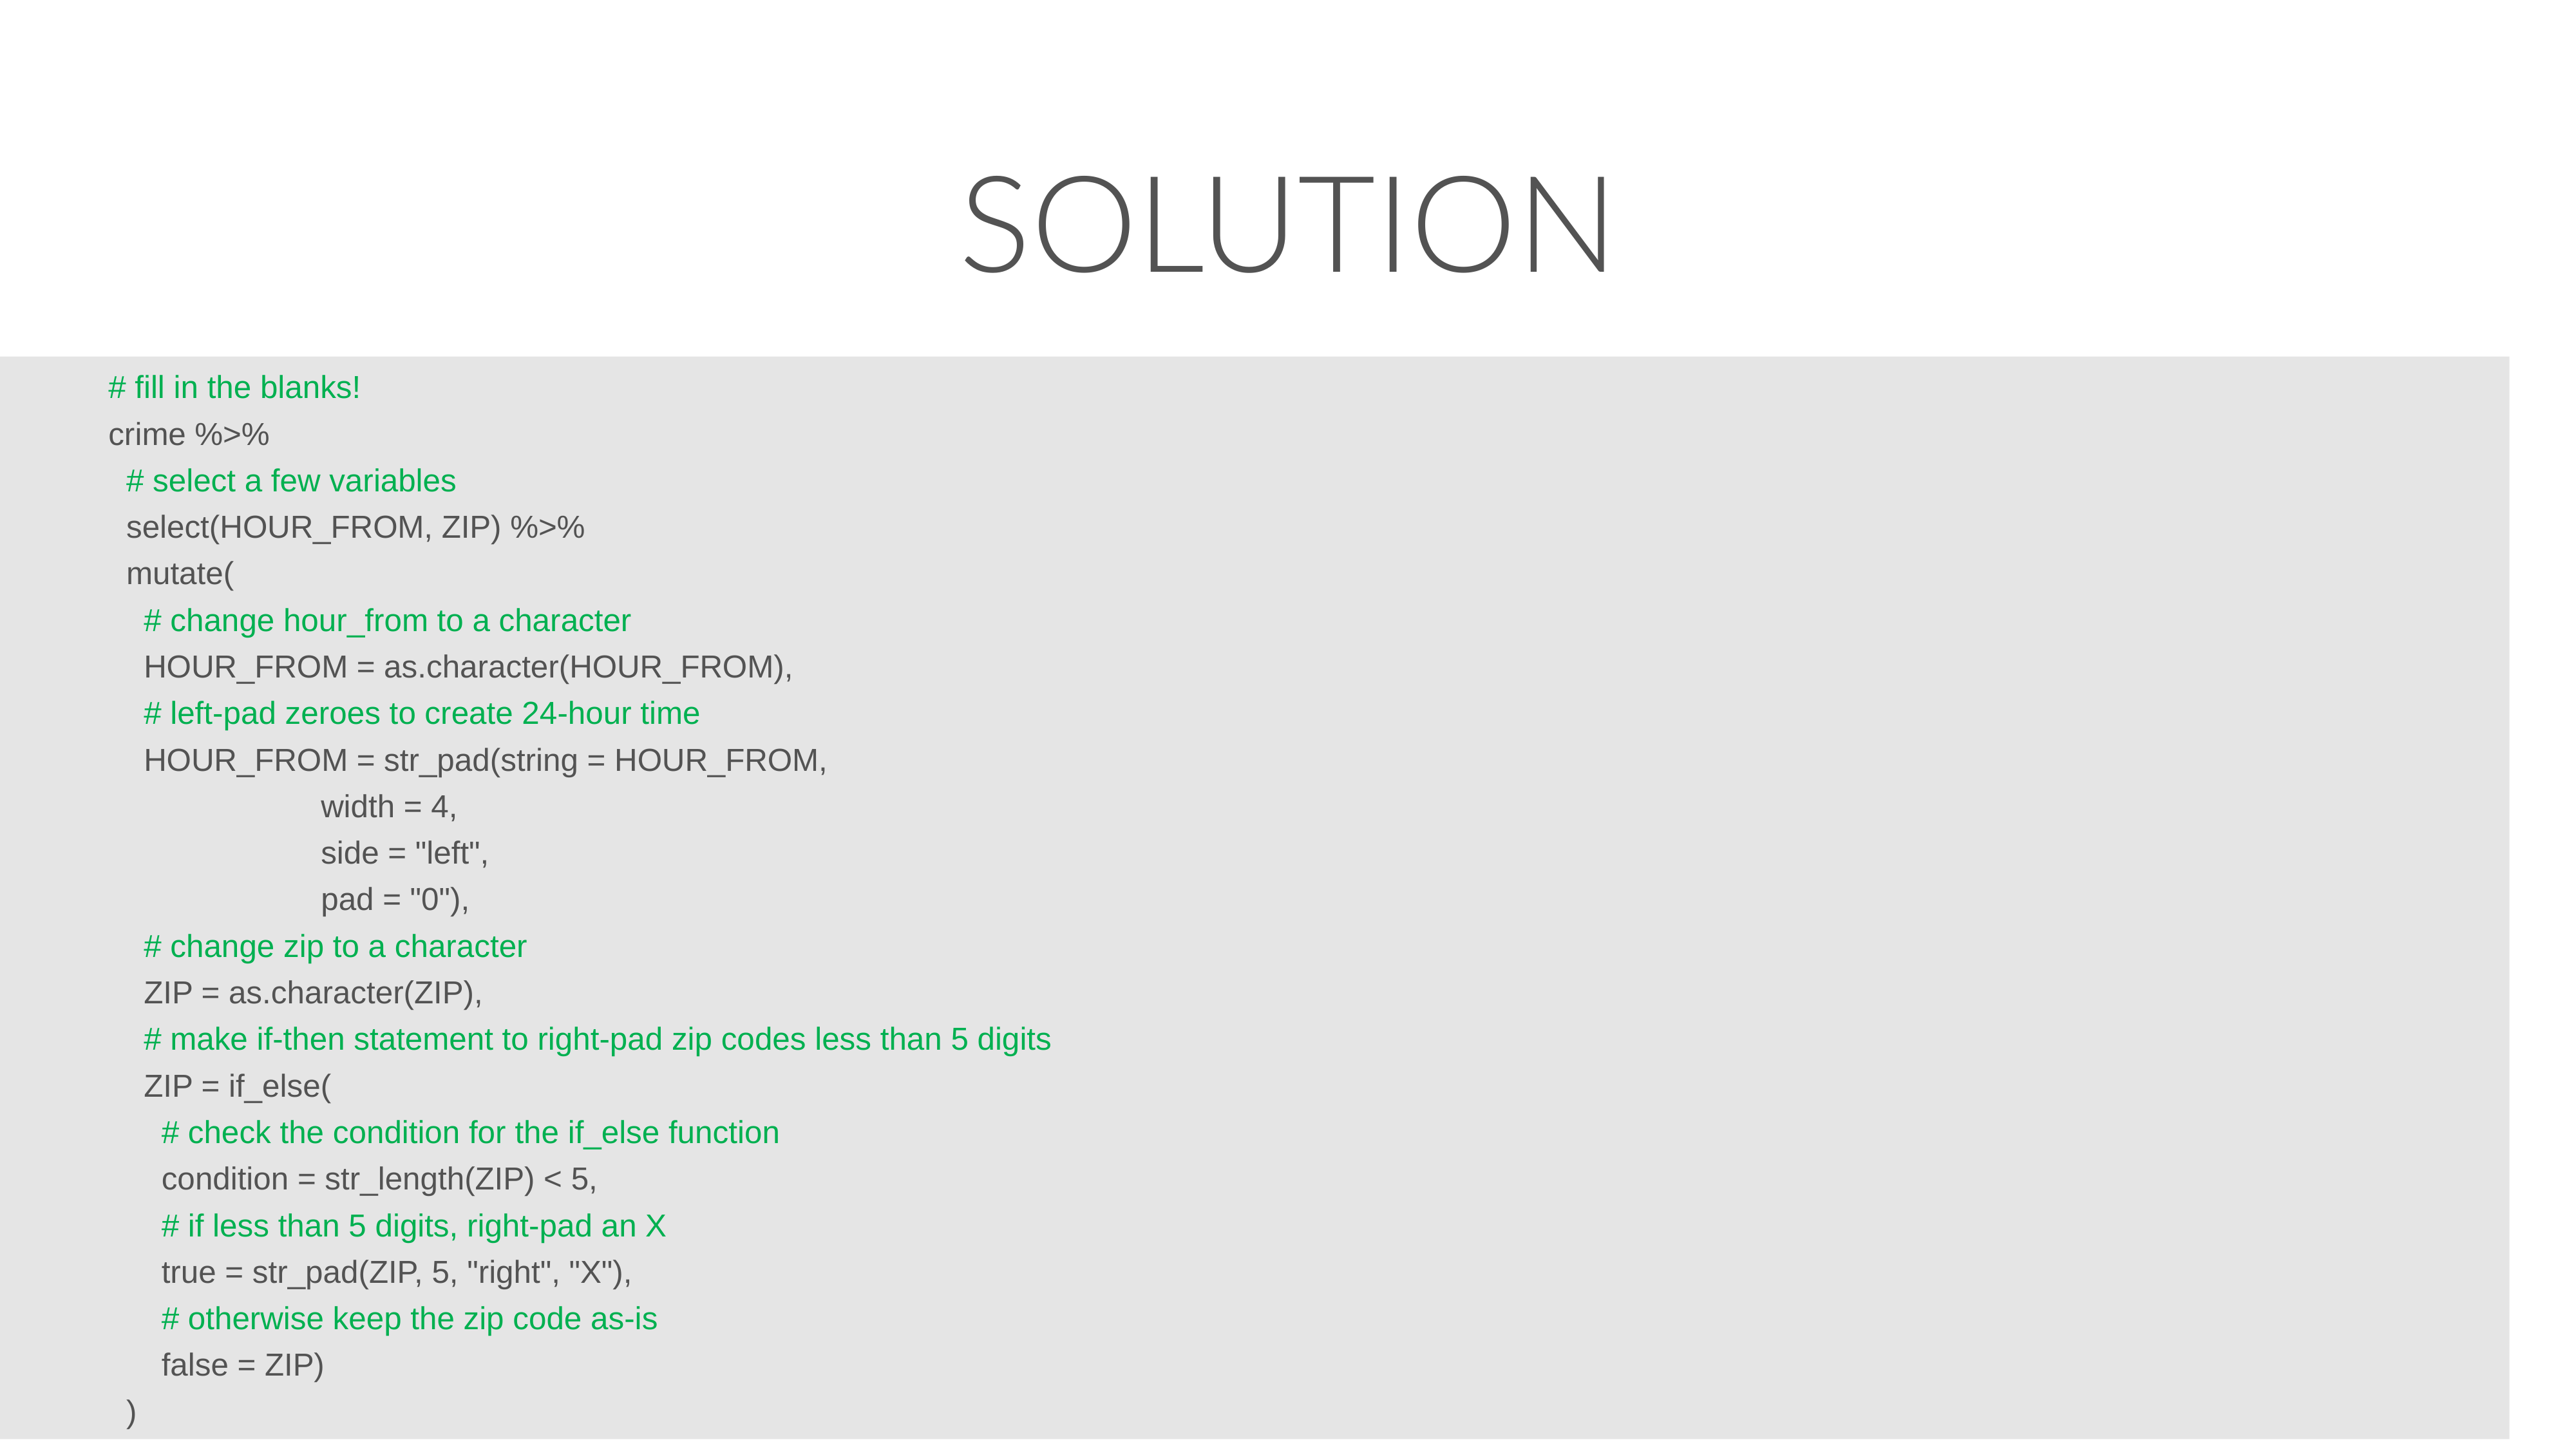

# Solution
# fill in the blanks!
crime %>%
  # select a few variables
  select(HOUR_FROM, ZIP) %>%
  mutate(
    # change hour_from to a character
    HOUR_FROM = as.character(HOUR_FROM),
    # left-pad zeroes to create 24-hour time
    HOUR_FROM = str_pad(string = HOUR_FROM,
                        width = 4,
                        side = "left",
                        pad = "0"),
    # change zip to a character
    ZIP = as.character(ZIP),
    # make if-then statement to right-pad zip codes less than 5 digits
    ZIP = if_else(
      # check the condition for the if_else function
      condition = str_length(ZIP) < 5,
      # if less than 5 digits, right-pad an X
      true = str_pad(ZIP, 5, "right", "X"),
      # otherwise keep the zip code as-is
      false = ZIP)
  )